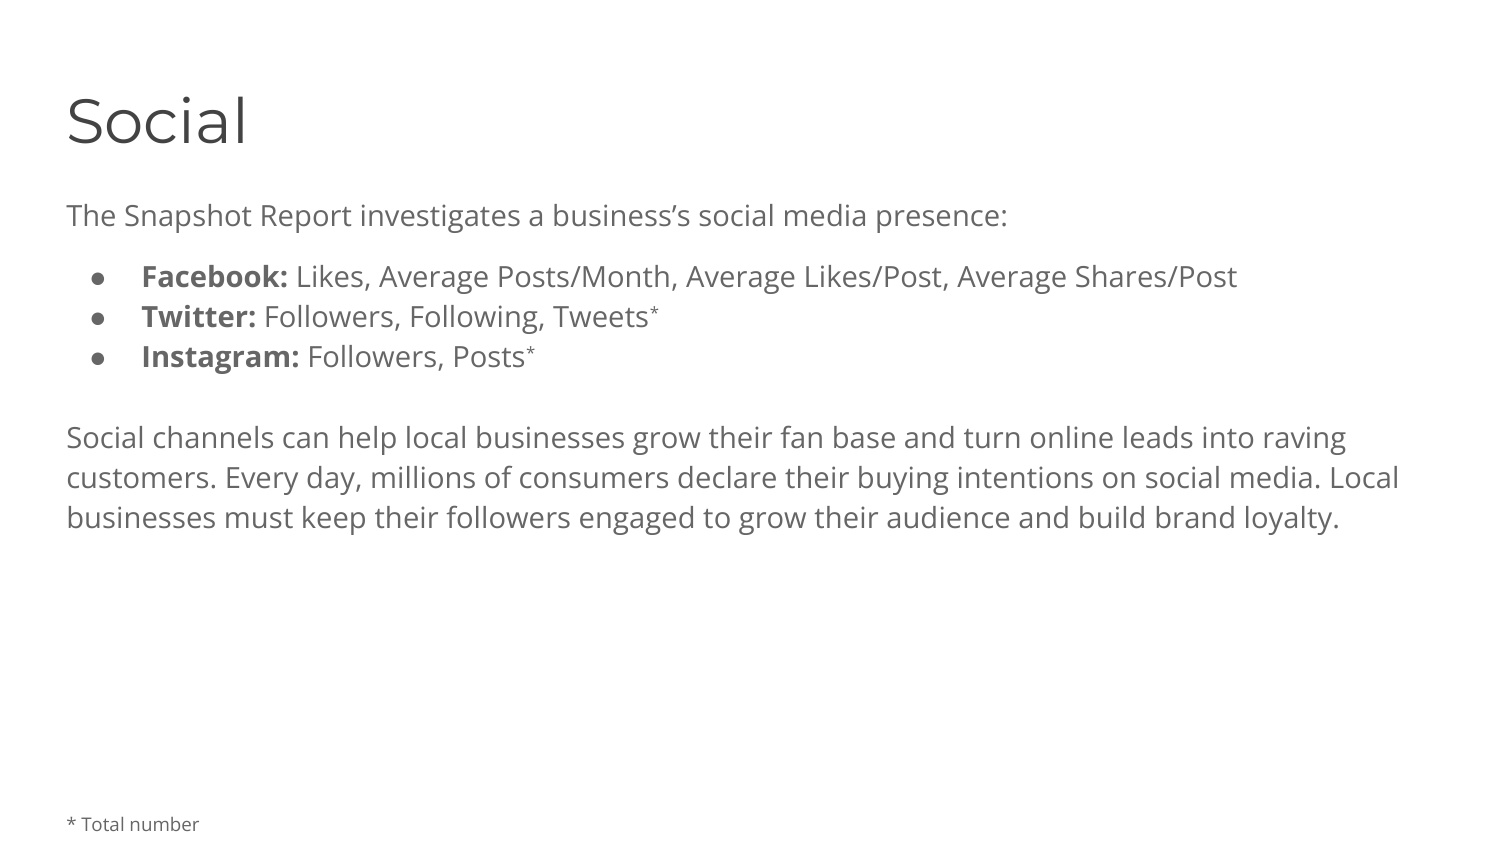

Social

The Snapshot Report investigates a business’s social media presence:
Facebook: Likes, Average Posts/Month, Average Likes/Post, Average Shares/Post
Twitter: Followers, Following, Tweets*
Instagram: Followers, Posts*

Social channels can help local businesses grow their fan base and turn online leads into raving customers. Every day, millions of consumers declare their buying intentions on social media. Local businesses must keep their followers engaged to grow their audience and build brand loyalty.

* Total number